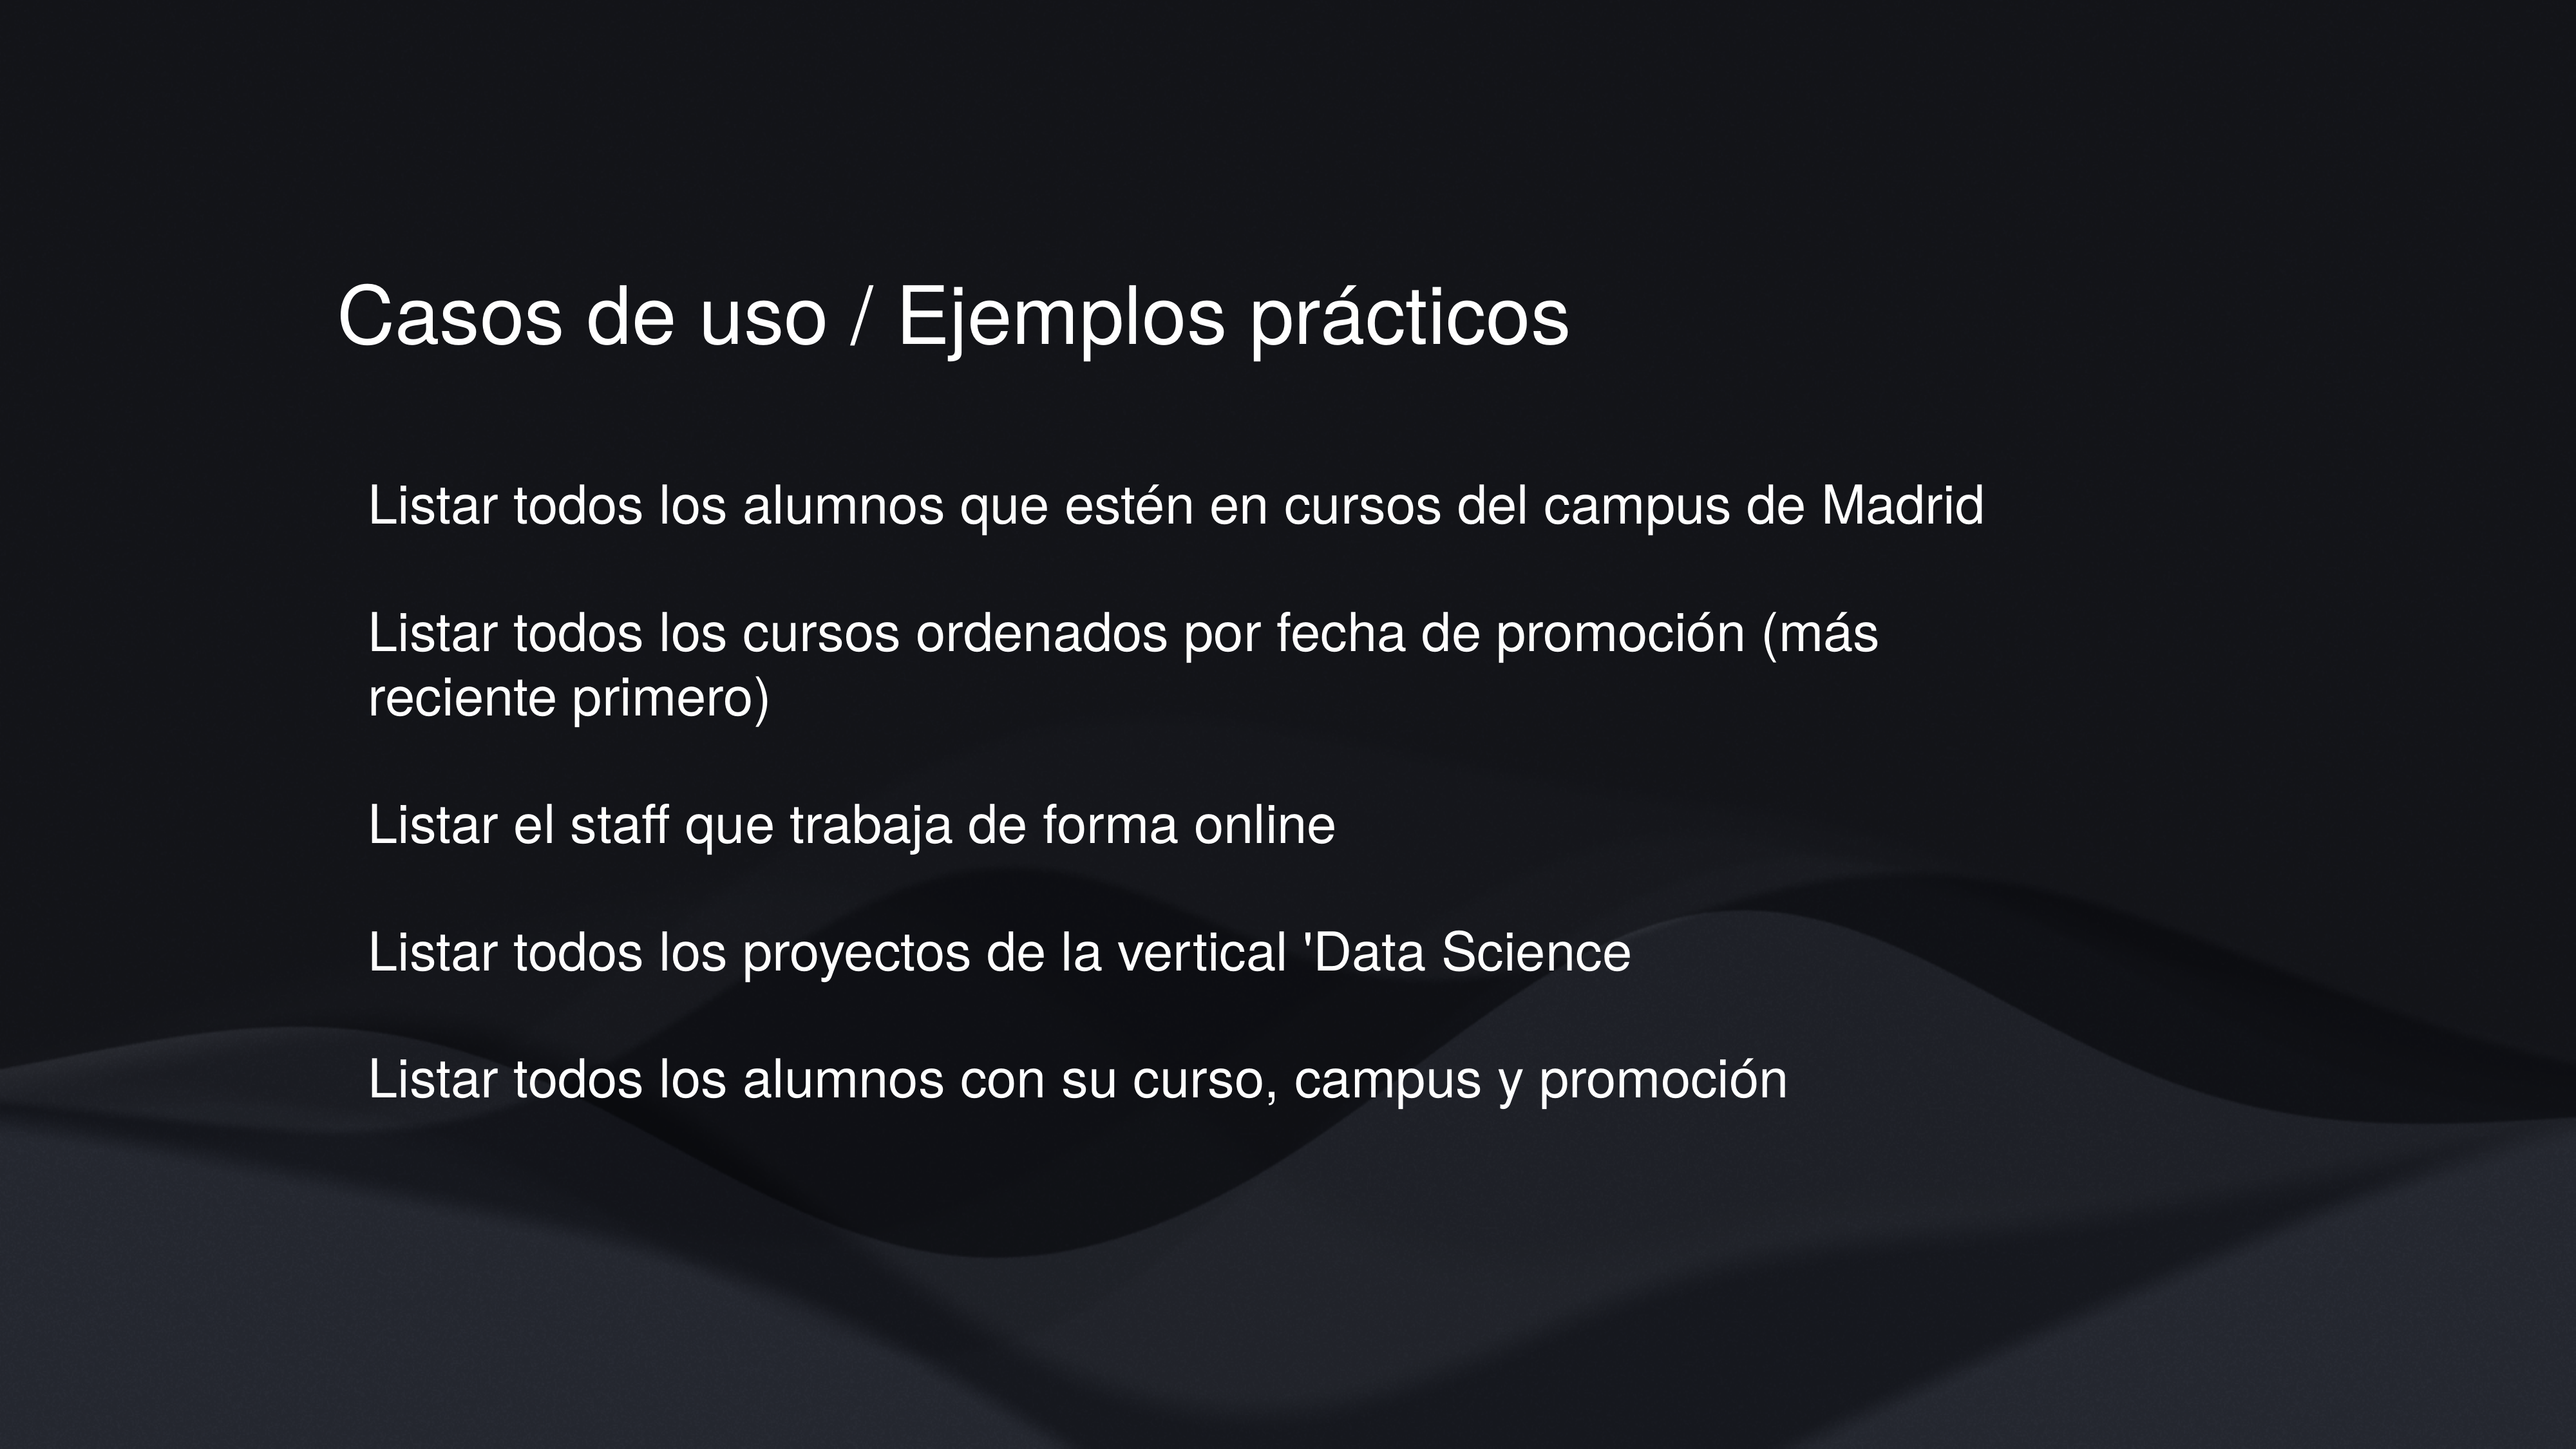

Casos de uso / Ejemplos prácticos
Listar todos los alumnos que estén en cursos del campus de Madrid
Listar todos los cursos ordenados por fecha de promoción (más reciente primero)
Listar el staff que trabaja de forma online
Listar todos los proyectos de la vertical 'Data Science
Listar todos los alumnos con su curso, campus y promoción